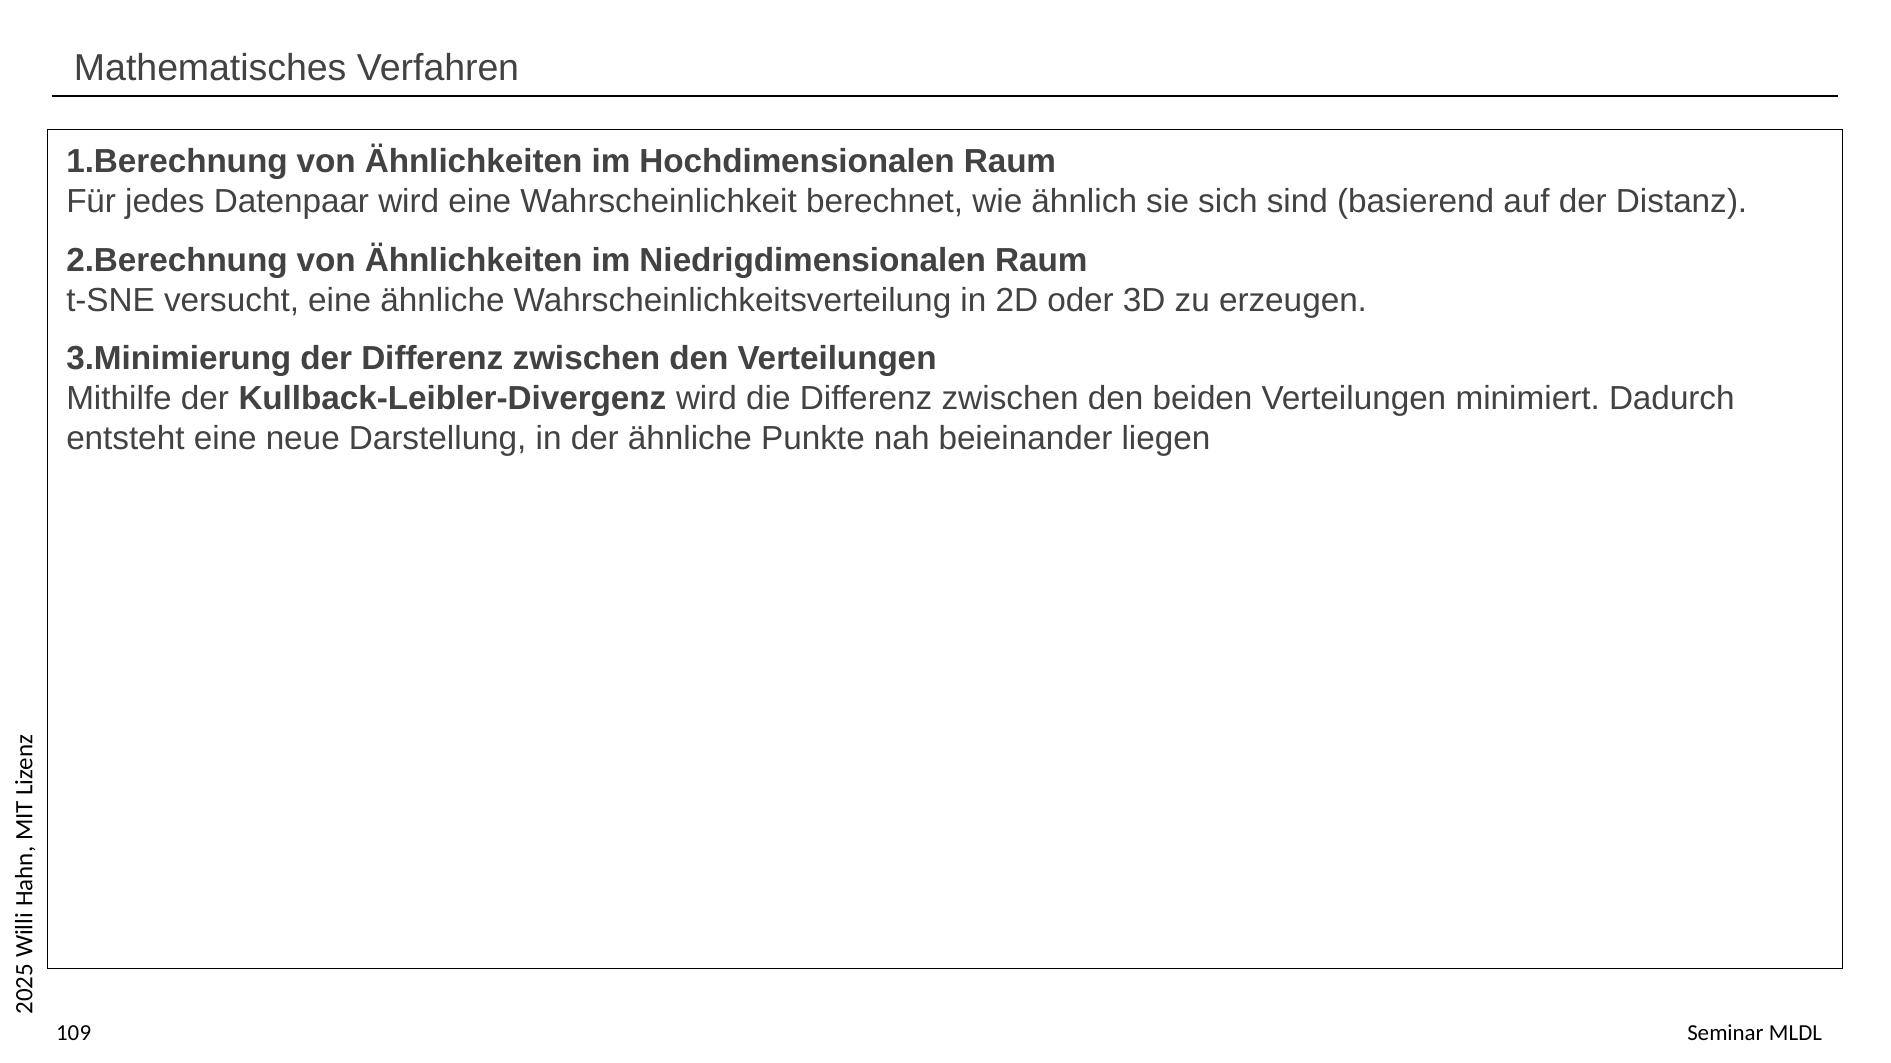

Mathematisches Verfahren

Berechnung von Ähnlichkeiten im Hochdimensionalen Raum
Für jedes Datenpaar wird eine Wahrscheinlichkeit berechnet, wie ähnlich sie sich sind (basierend auf der Distanz).
Berechnung von Ähnlichkeiten im Niedrigdimensionalen Raum
t-SNE versucht, eine ähnliche Wahrscheinlichkeitsverteilung in 2D oder 3D zu erzeugen.
Minimierung der Differenz zwischen den Verteilungen
Mithilfe der Kullback-Leibler-Divergenz wird die Differenz zwischen den beiden Verteilungen minimiert. Dadurch entsteht eine neue Darstellung, in der ähnliche Punkte nah beieinander liegen